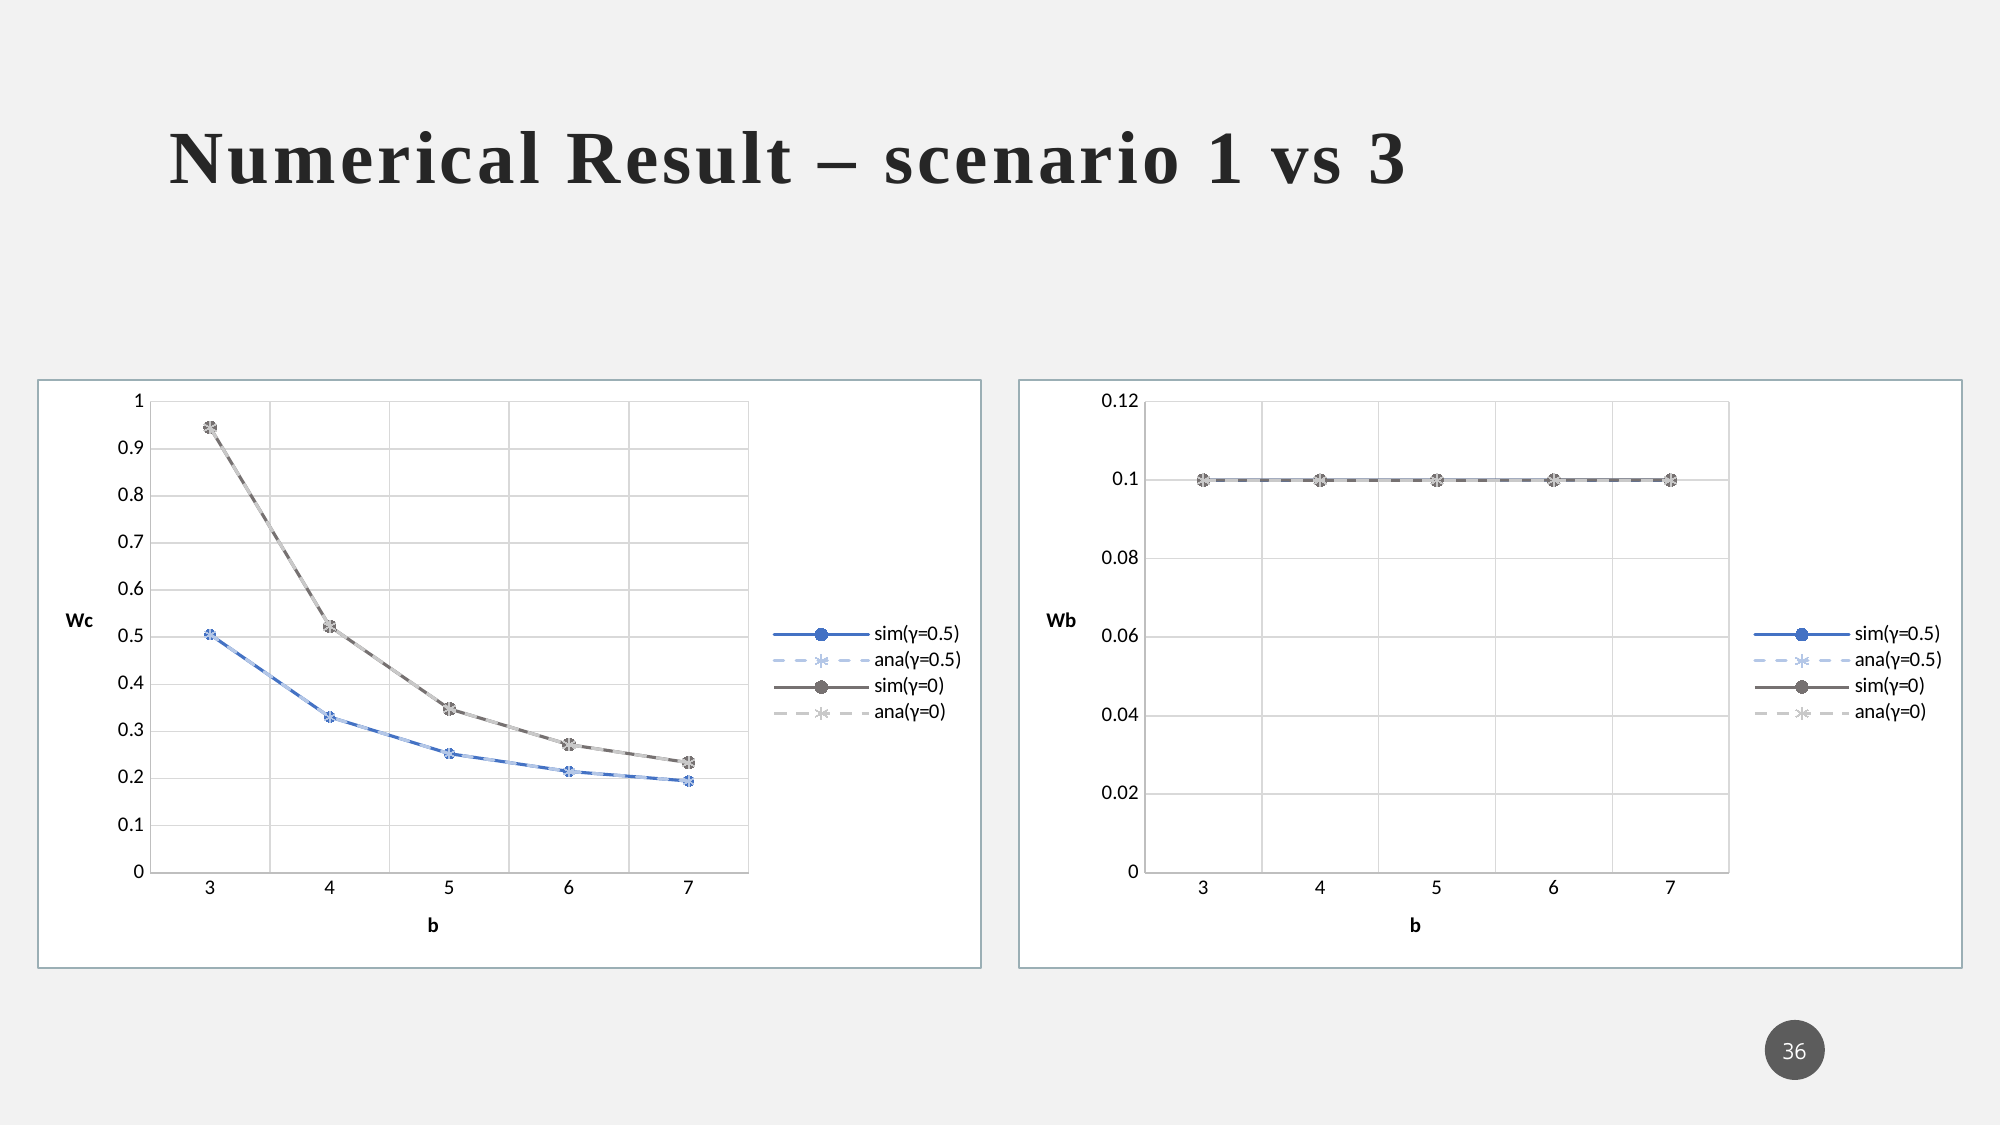

# Numerical Result – scenario 1 vs 3

### Chart

| Category | sim(γ=0.5) | ana(γ=0.5) | sim(γ=0) | ana(γ=0) |
|---|---|---|---|---|
| 3 | 0.505715 | 0.505858 | 0.945386 | 0.945399 |
| 4 | 0.330666 | 0.330603 | 0.523183 | 0.52323 |
| 5 | 0.252904 | 0.25284 | 0.34775 | 0.347886 |
| 6 | 0.215132 | 0.215143 | 0.271972 | 0.271891 |
| 7 | 0.194681 | 0.194628 | 0.233705 | 0.233695 |

### Chart

| Category | sim(γ=0.5) | ana(γ=0.5) | sim(γ=0) | ana(γ=0) |
|---|---|---|---|---|
| 3 | 0.0999838 | 0.1 | 0.100024 | 0.1 |
| 4 | 0.0999902 | 0.1 | 0.0999823 | 0.1 |
| 5 | 0.100024 | 0.1 | 0.0999602 | 0.1 |
| 6 | 0.0999916 | 0.1 | 0.100022 | 0.1 |
| 7 | 0.0999757 | 0.1 | 0.100027 | 0.1 |
36